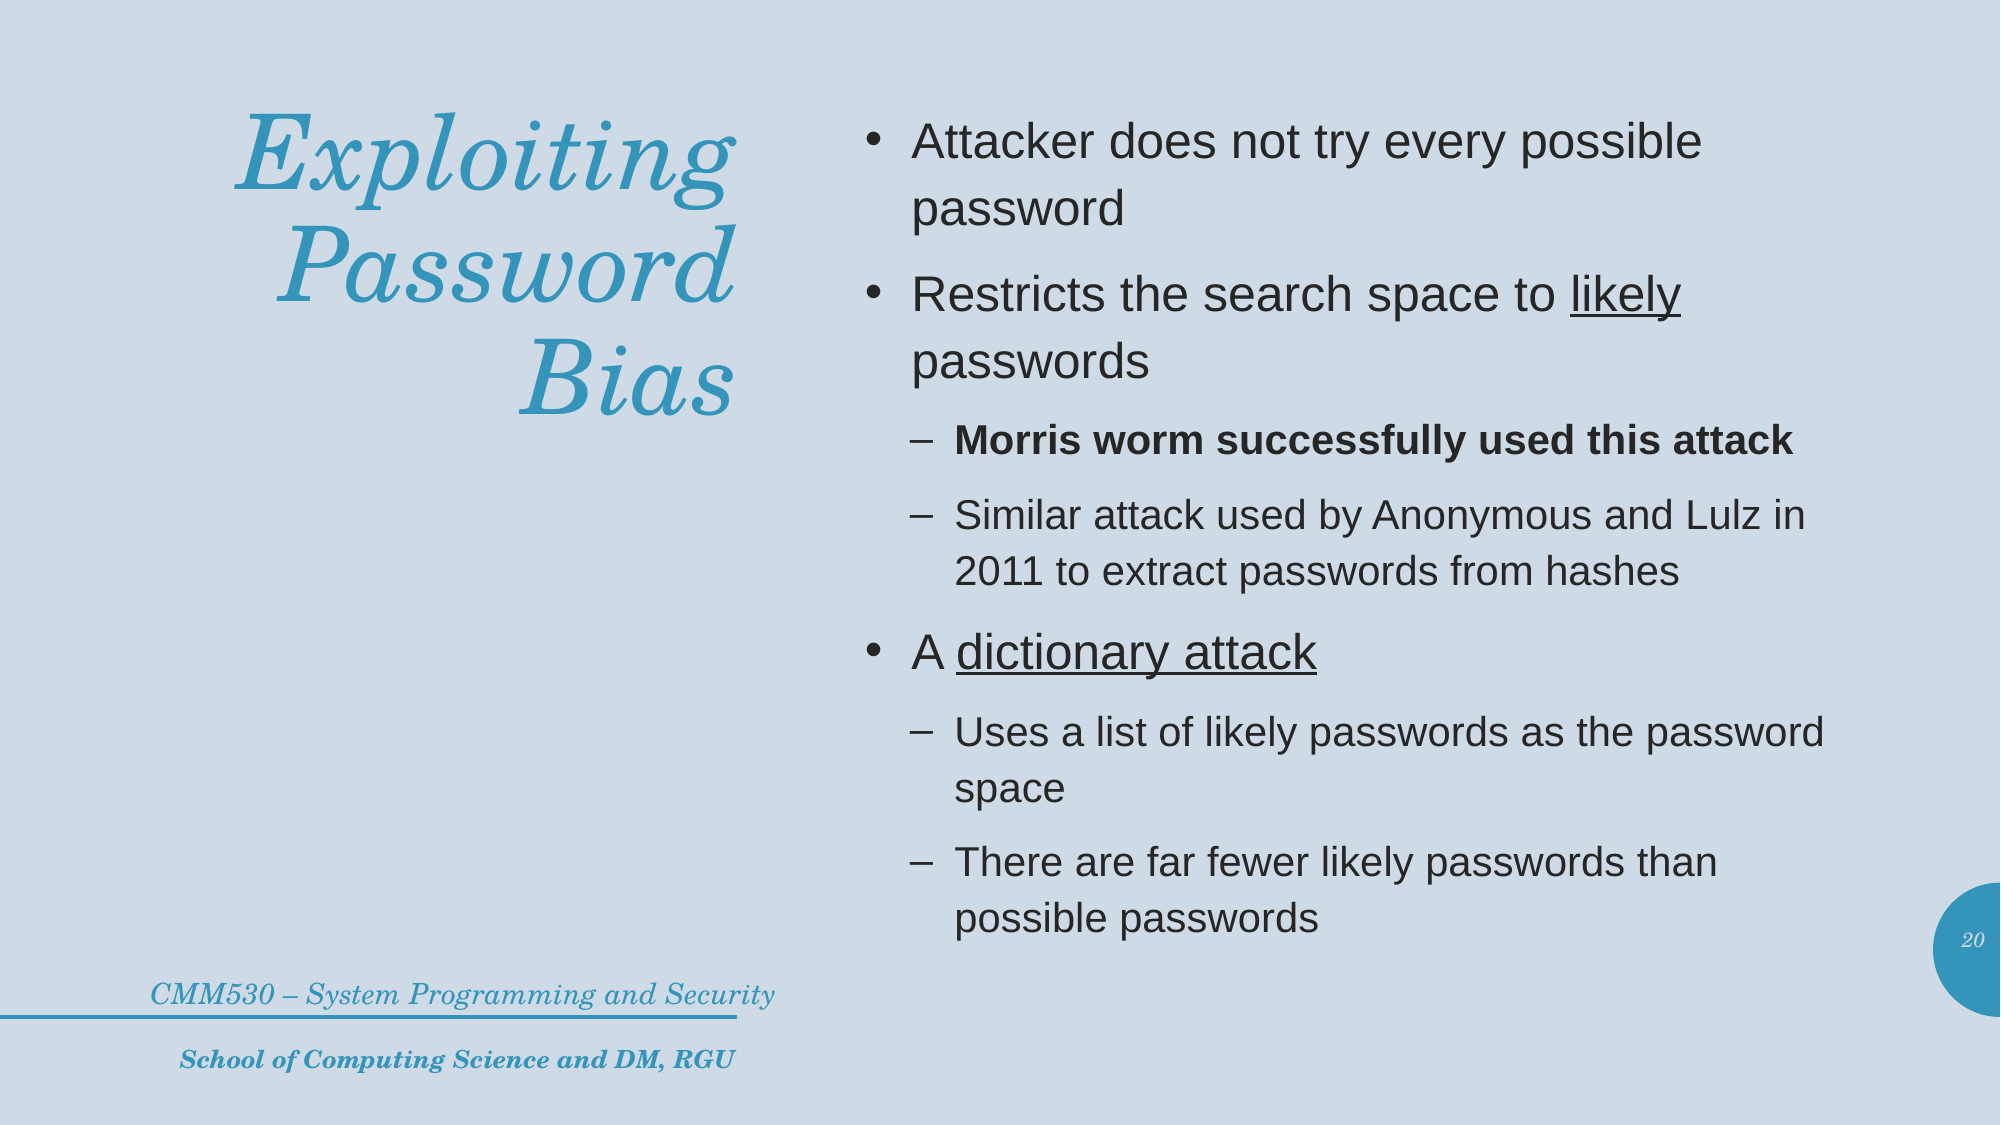

# Exploiting Password Bias
Attacker does not try every possible password
Restricts the search space to likely passwords
Morris worm successfully used this attack
Similar attack used by Anonymous and Lulz in 2011 to extract passwords from hashes
A dictionary attack
Uses a list of likely passwords as the password space
There are far fewer likely passwords than possible passwords

20